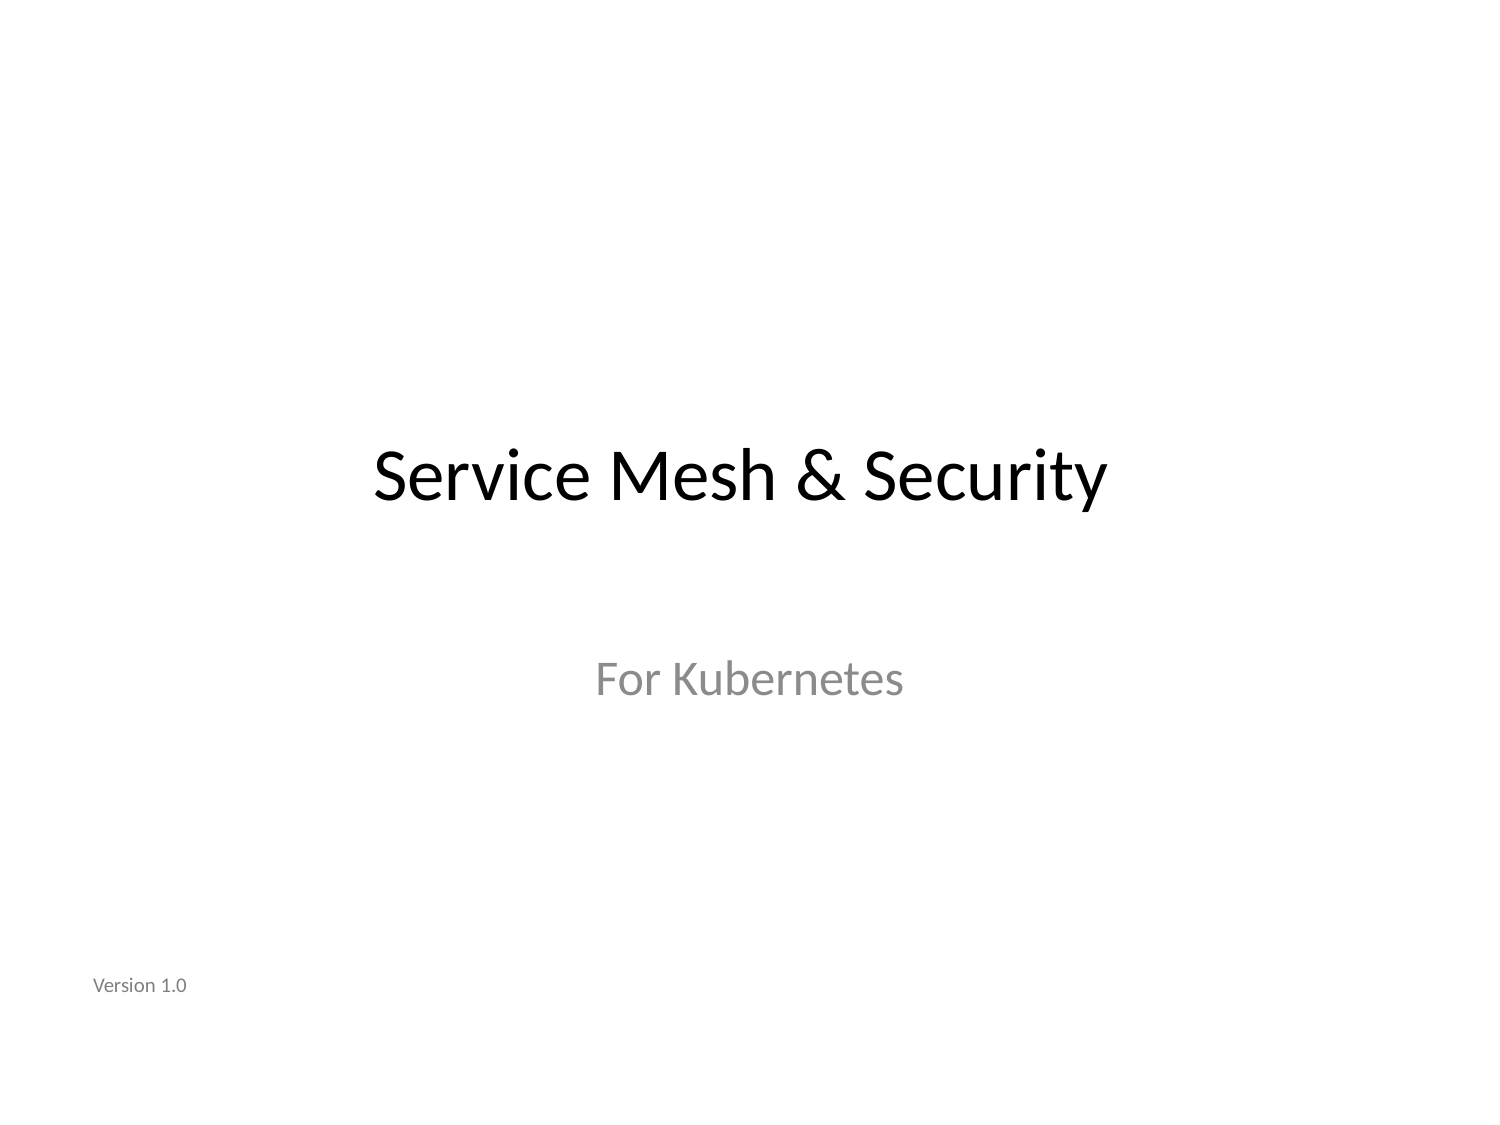

# Service Mesh & Security
For Kubernetes

Version 1.0